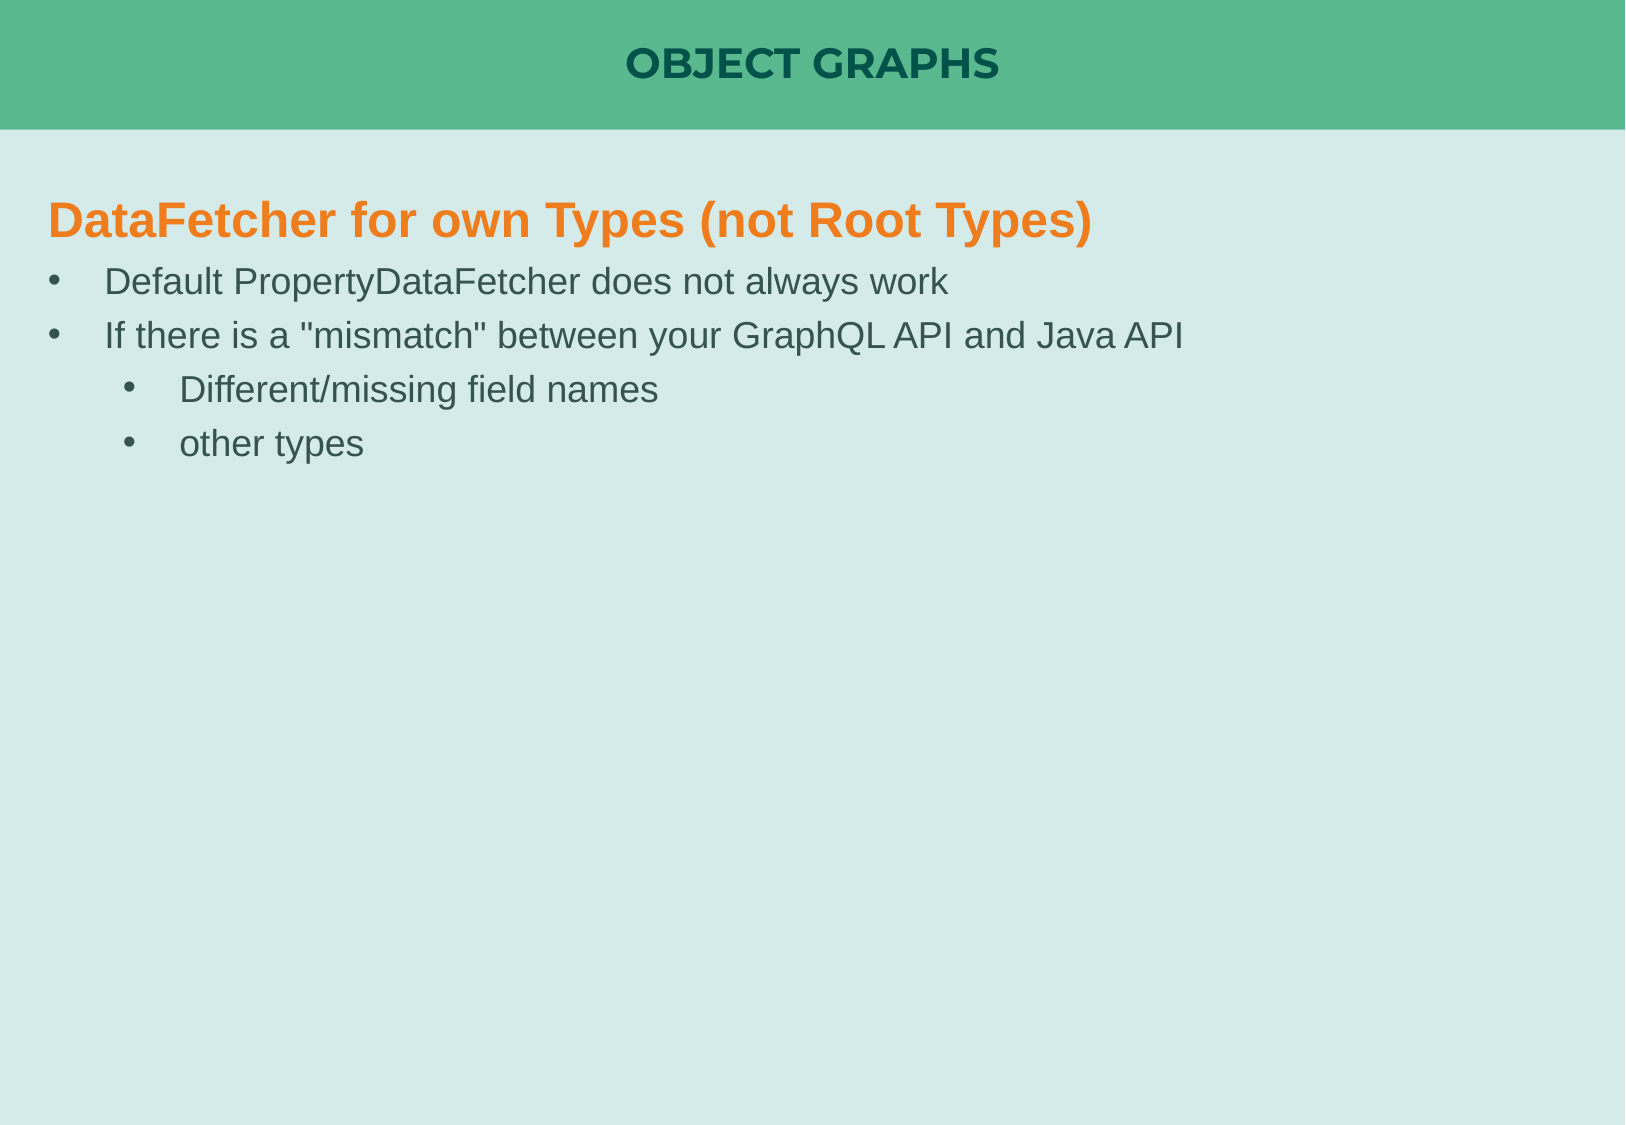

# Object GraphS
DataFetcher for own Types (not Root Types)
Default PropertyDataFetcher does not always work
If there is a "mismatch" between your GraphQL API and Java API
Different/missing field names
other types